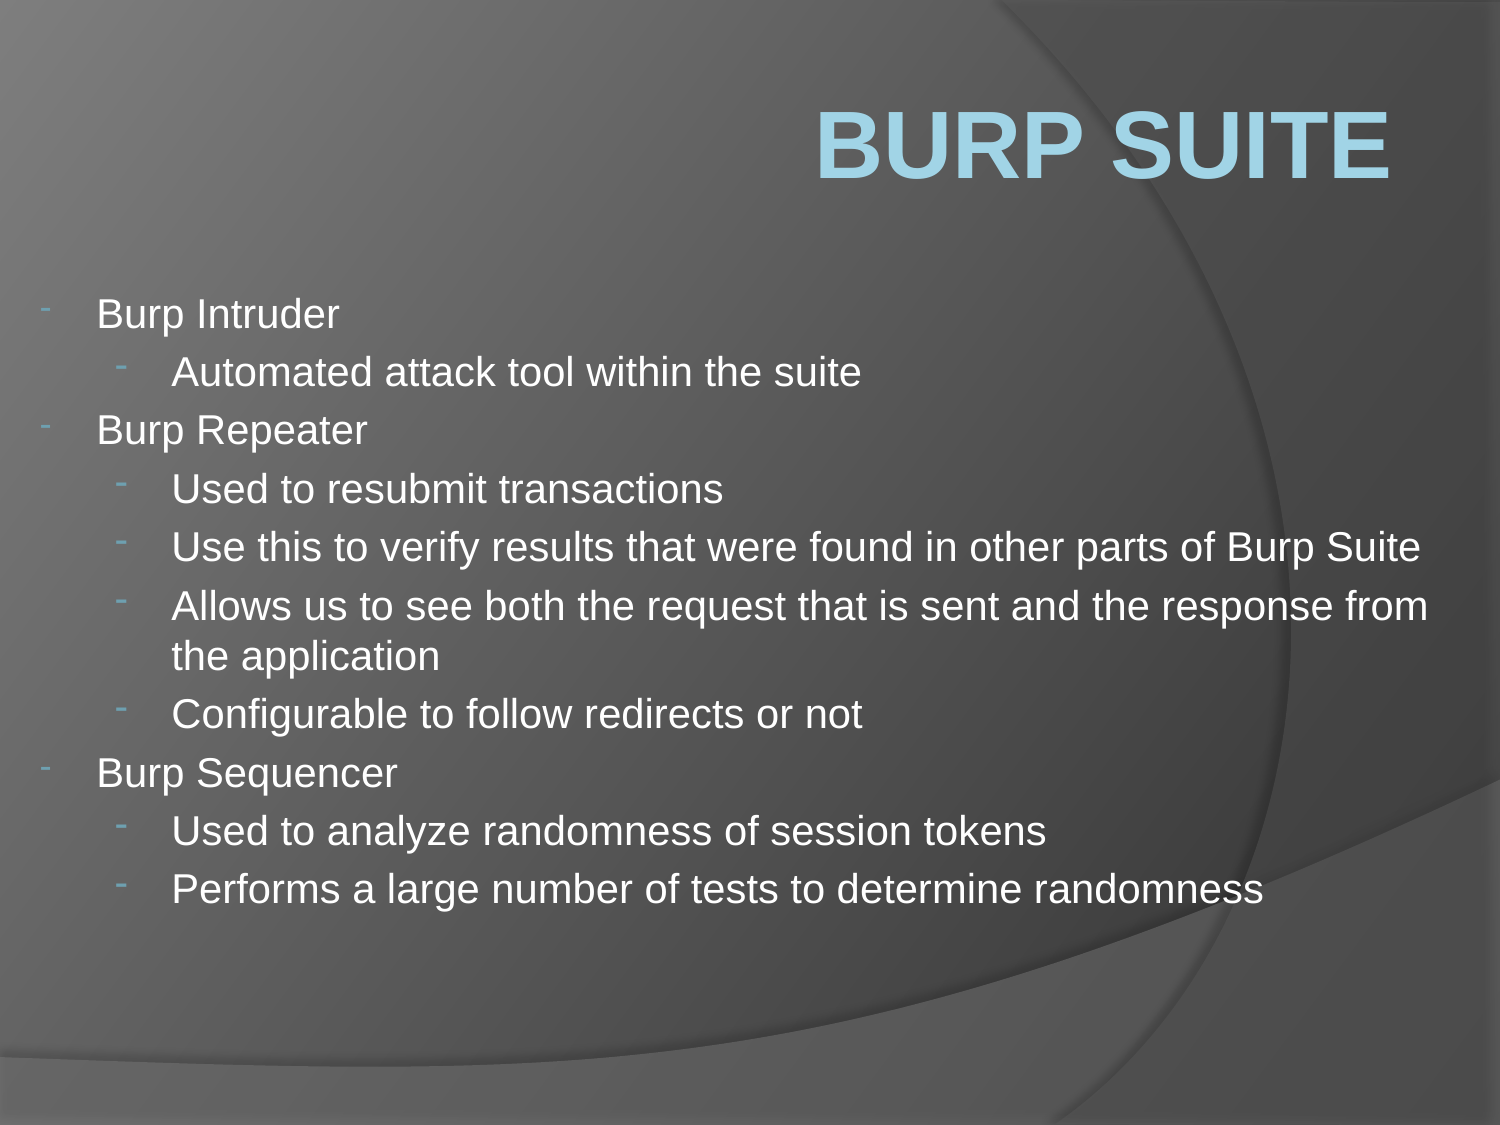

# Burp Suite

Burp Intruder
Automated attack tool within the suite
Burp Repeater
Used to resubmit transactions
Use this to verify results that were found in other parts of Burp Suite
Allows us to see both the request that is sent and the response from the application
Configurable to follow redirects or not
Burp Sequencer
Used to analyze randomness of session tokens
Performs a large number of tests to determine randomness